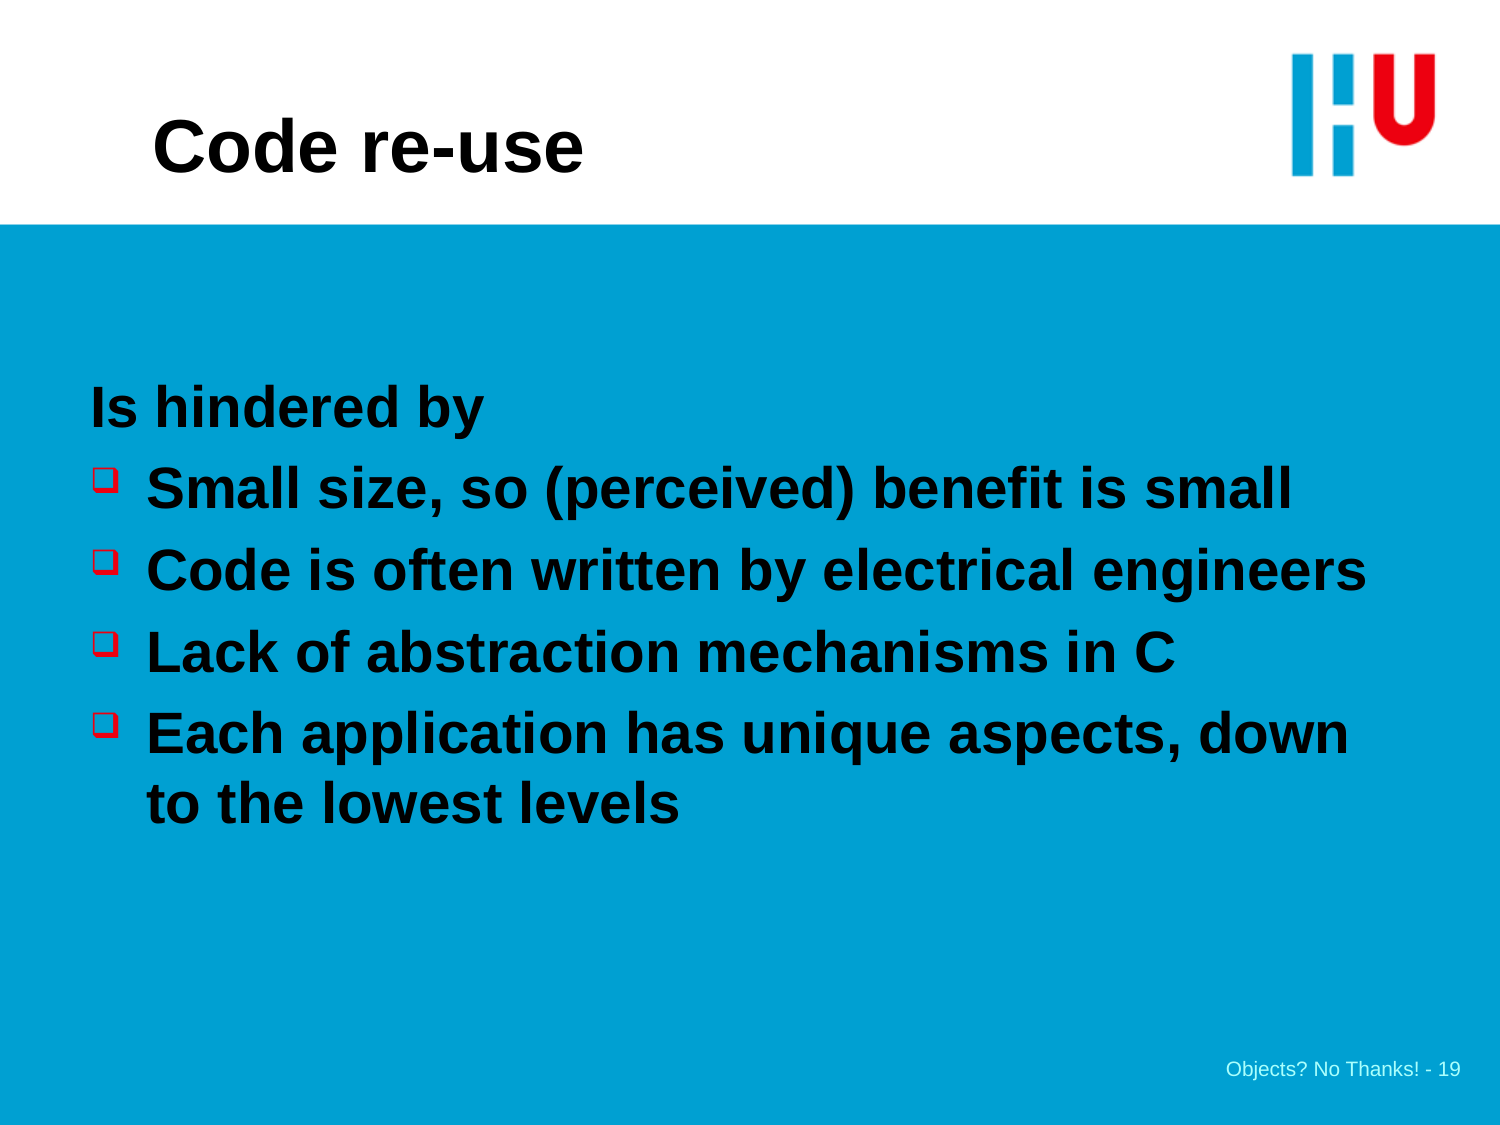

# Code re-use
Is hindered by
Small size, so (perceived) benefit is small
Code is often written by electrical engineers
Lack of abstraction mechanisms in C
Each application has unique aspects, down to the lowest levels
Objects? No Thanks! - 19